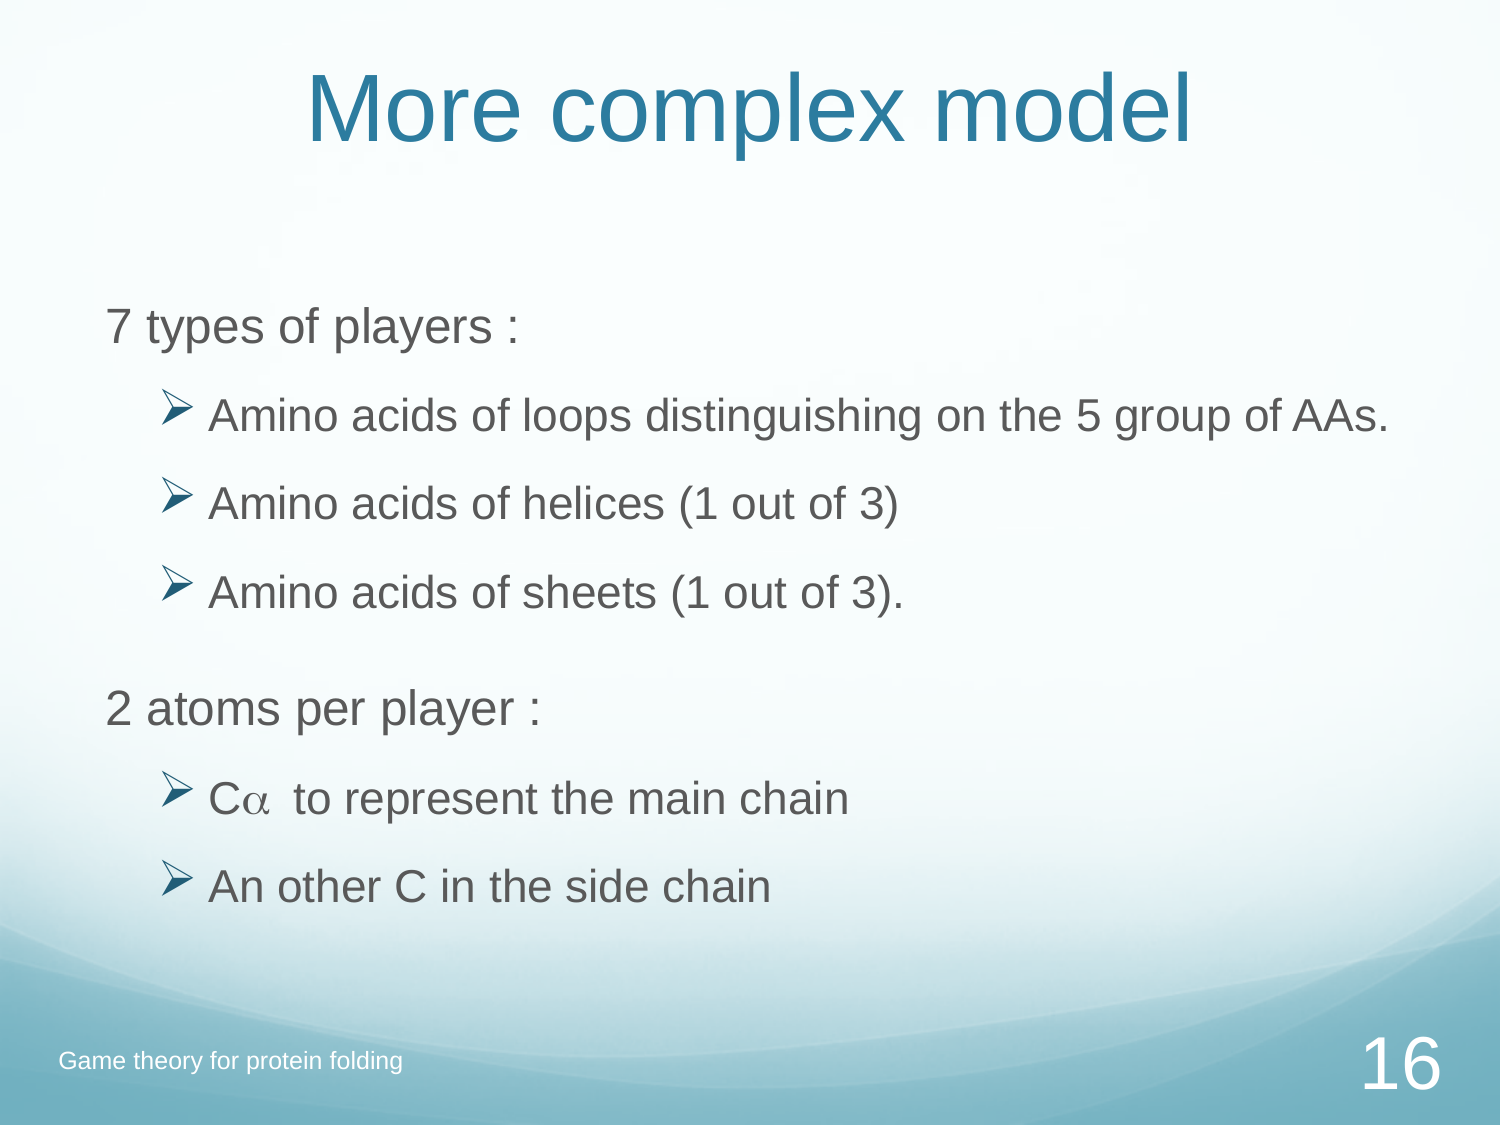

# More complex model
7 types of players :
Amino acids of loops distinguishing on the 5 group of AAs.
Amino acids of helices (1 out of 3)
Amino acids of sheets (1 out of 3).
2 atoms per player :
Cα to represent the main chain
An other C in the side chain

Game theory for protein folding
16